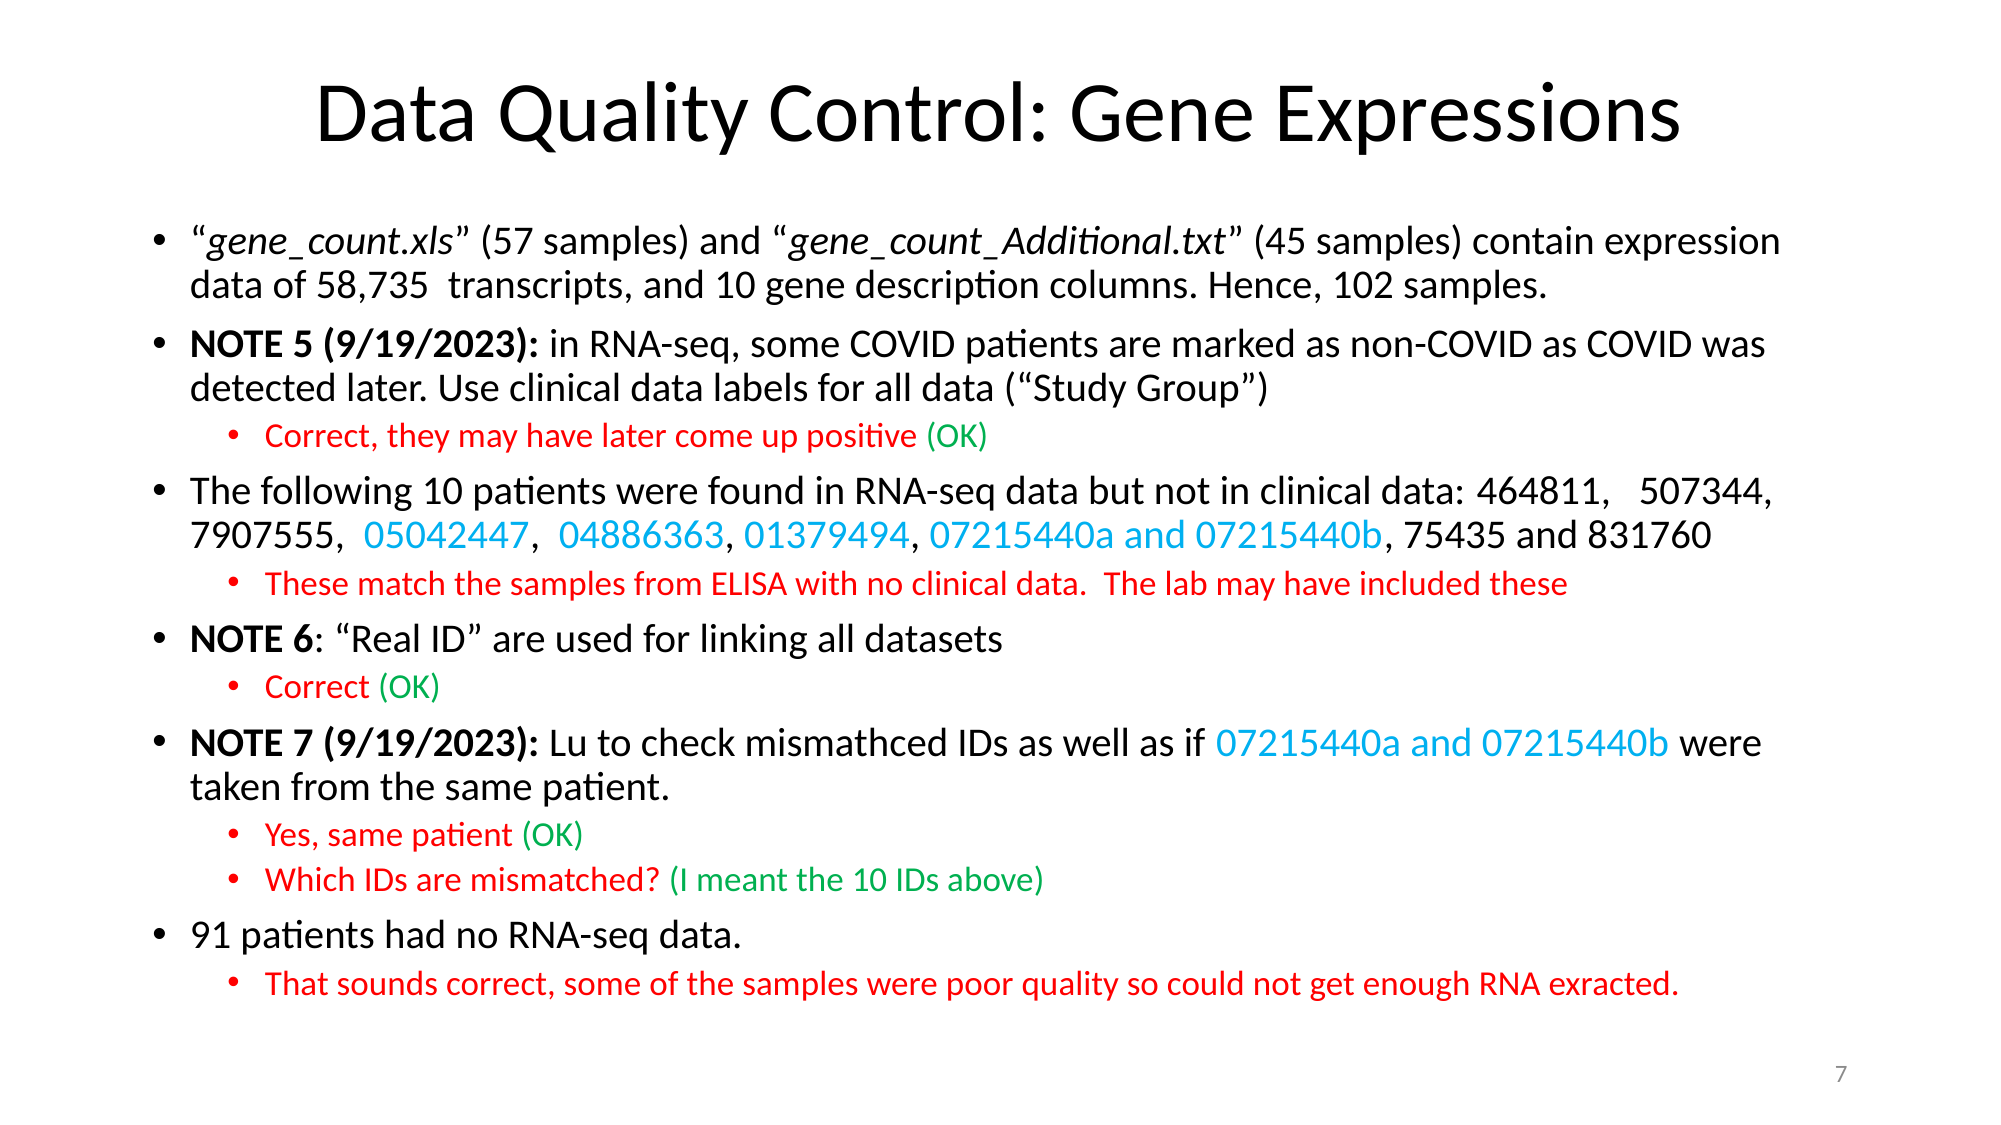

# Data Quality Control: Gene Expressions
“gene_count.xls” (57 samples) and “gene_count_Additional.txt” (45 samples) contain expression data of 58,735  transcripts, and 10 gene description columns. Hence, 102 samples.
NOTE 5 (9/19/2023): in RNA-seq, some COVID patients are marked as non-COVID as COVID was detected later. Use clinical data labels for all data (“Study Group”)
Correct, they may have later come up positive (OK)
The following 10 patients were found in RNA-seq data but not in clinical data: 464811,   507344,   7907555,  05042447,  04886363, 01379494, 07215440a and 07215440b, 75435 and 831760
These match the samples from ELISA with no clinical data.  The lab may have included these
NOTE 6: “Real ID” are used for linking all datasets
Correct (OK)
NOTE 7 (9/19/2023): Lu to check mismathced IDs as well as if 07215440a and 07215440b were taken from the same patient.
Yes, same patient (OK)
Which IDs are mismatched? (I meant the 10 IDs above)
91 patients had no RNA-seq data.
That sounds correct, some of the samples were poor quality so could not get enough RNA exracted.
7